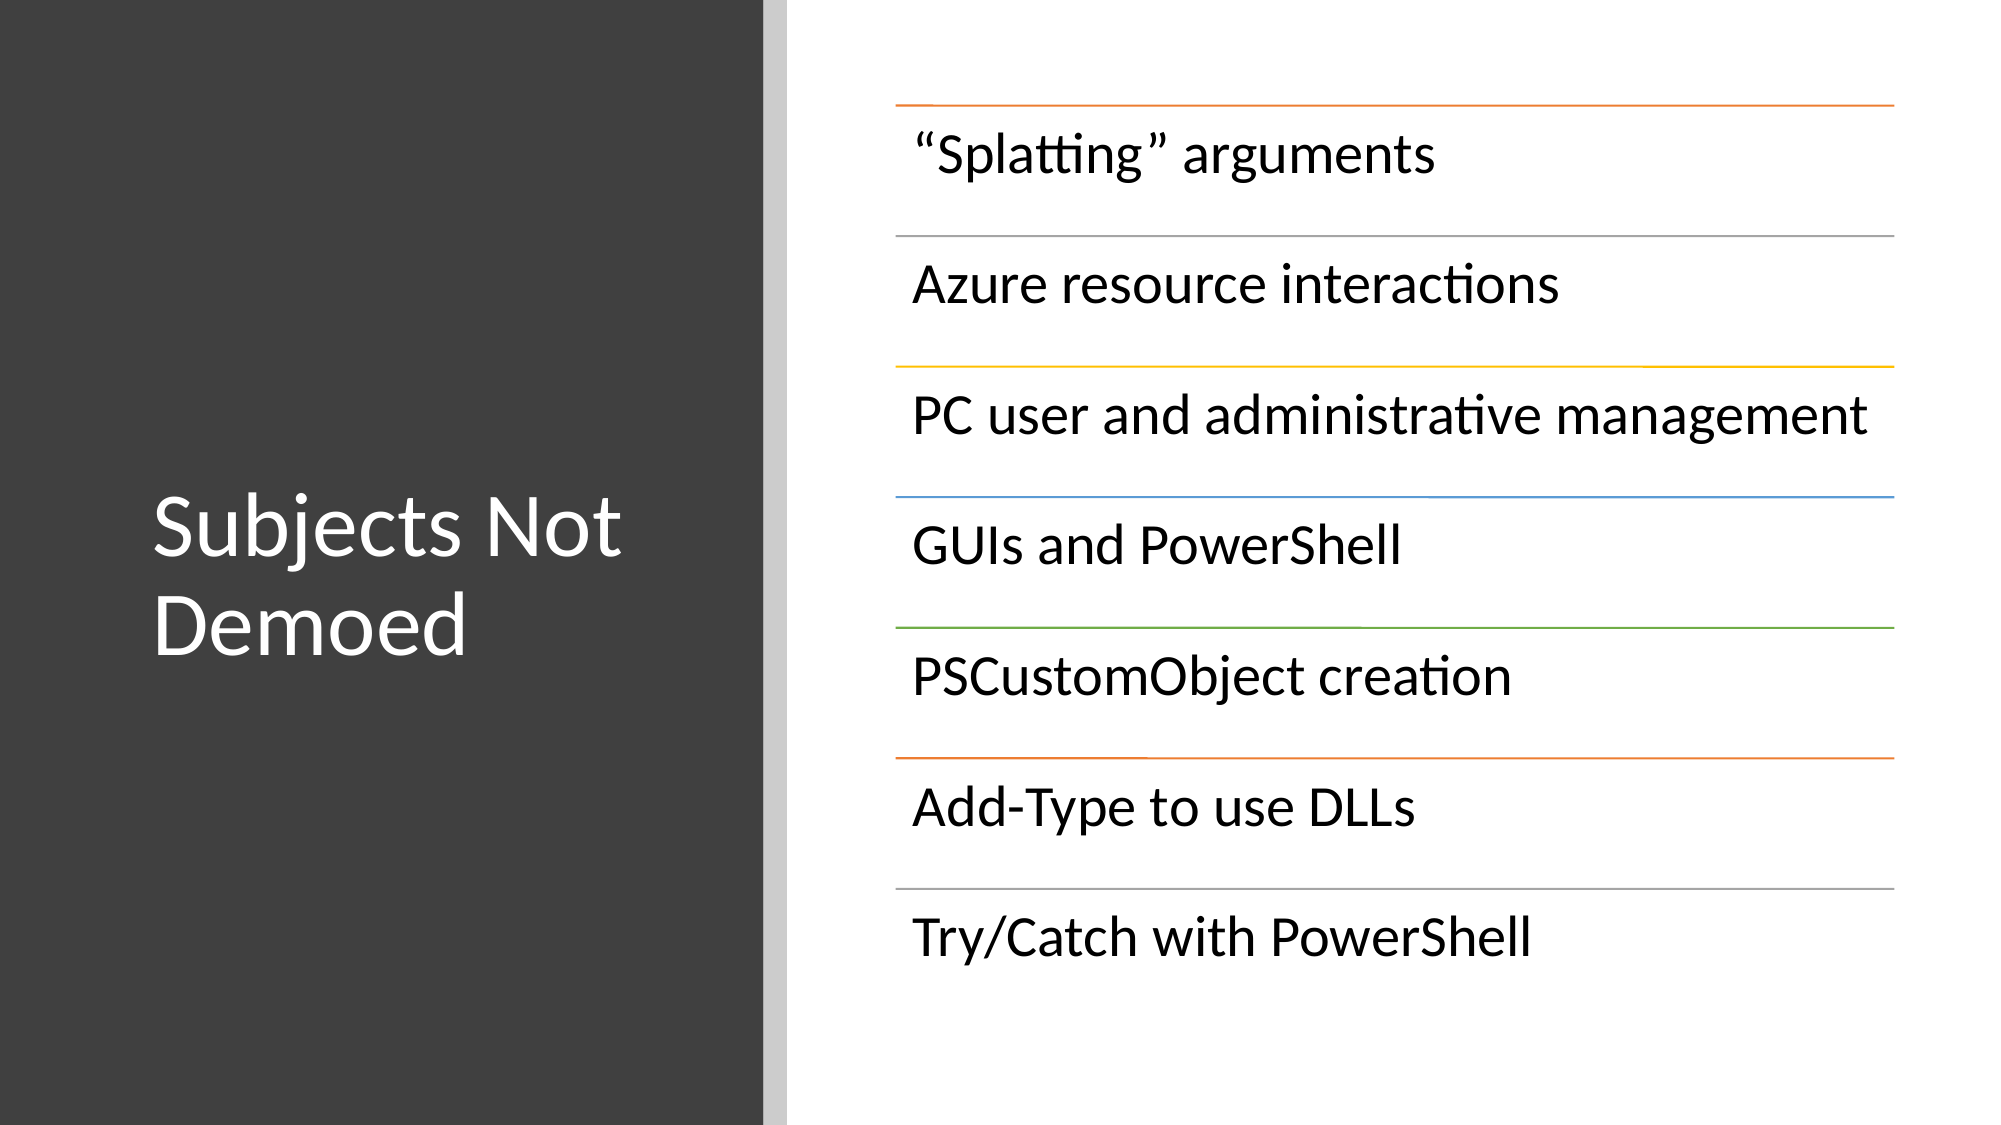

“Splatting” arguments
Azure resource interactions
PC user and administrative management
GUIs and PowerShell
PSCustomObject creation
Add-Type to use DLLs
Try/Catch with PowerShell
# Subjects Not Demoed